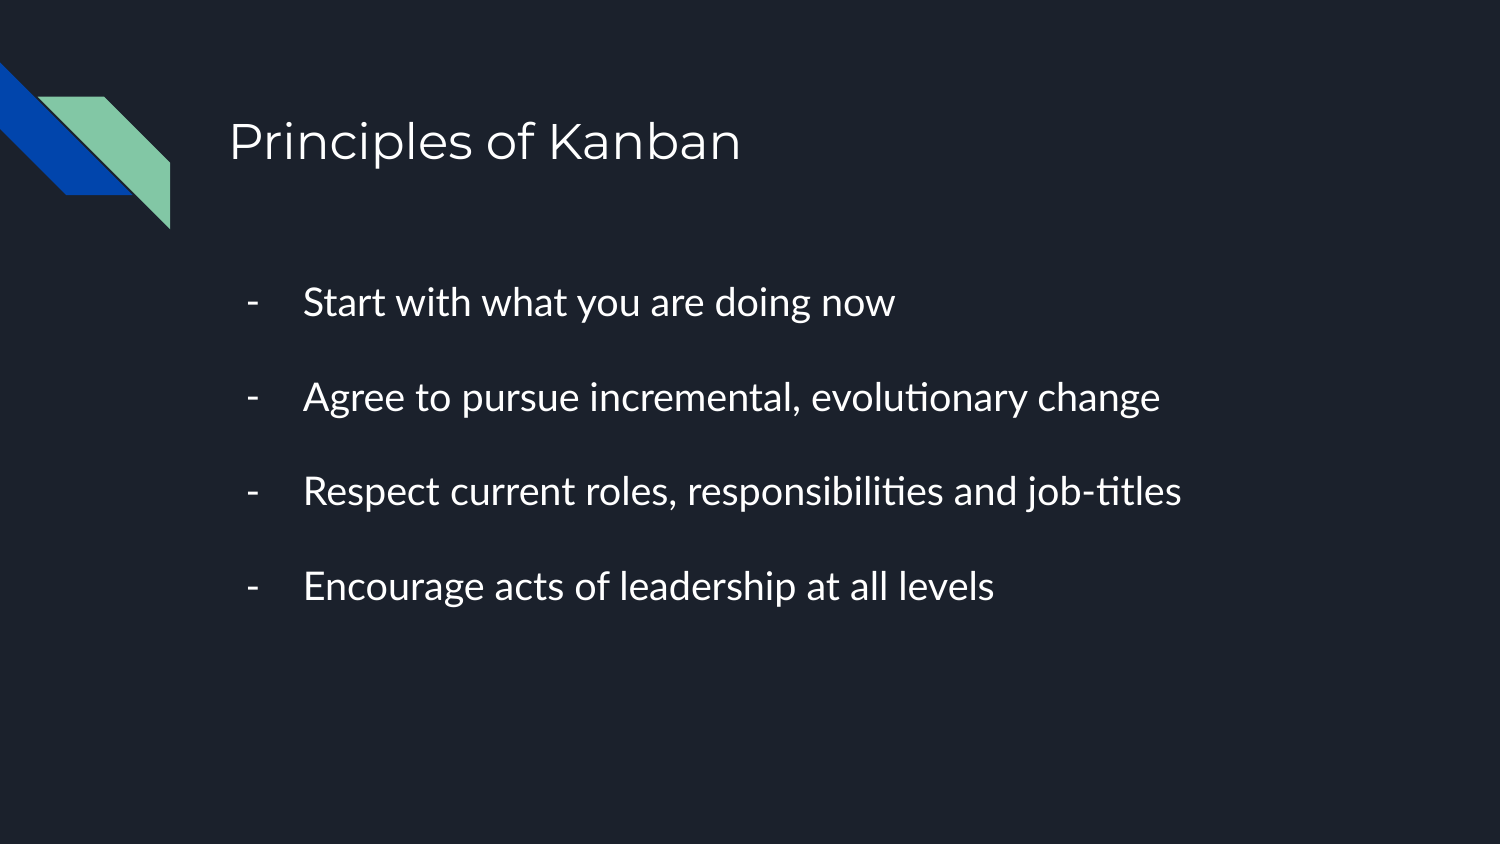

# Principles of Kanban
Start with what you are doing now
Agree to pursue incremental, evolutionary change
Respect current roles, responsibilities and job-titles
Encourage acts of leadership at all levels